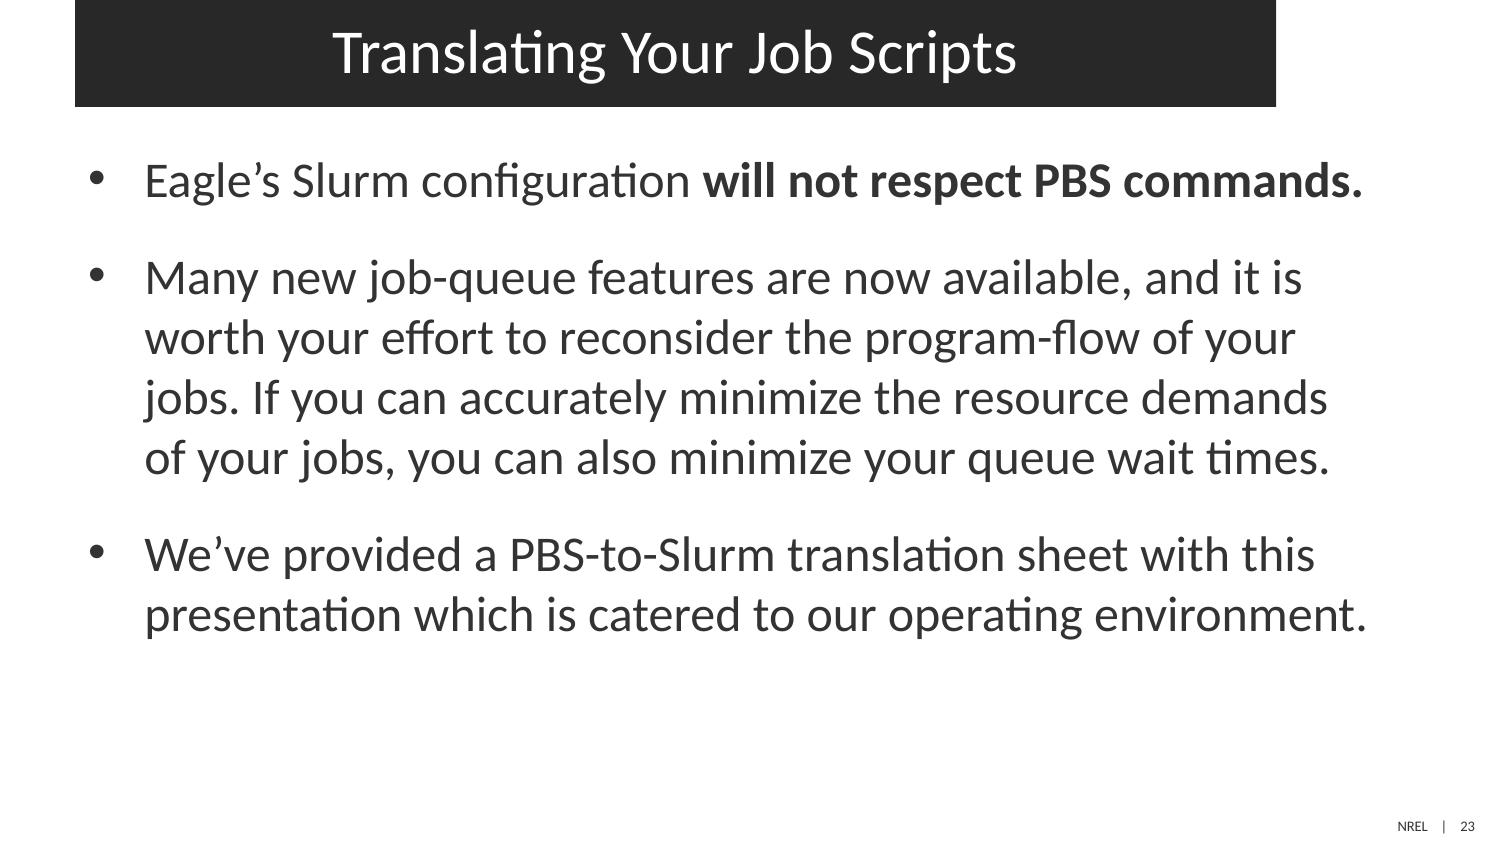

# Translating Your Job Scripts
Eagle’s Slurm configuration will not respect PBS commands.
Many new job-queue features are now available, and it is worth your effort to reconsider the program-flow of your jobs. If you can accurately minimize the resource demands of your jobs, you can also minimize your queue wait times.
We’ve provided a PBS-to-Slurm translation sheet with this presentation which is catered to our operating environment.